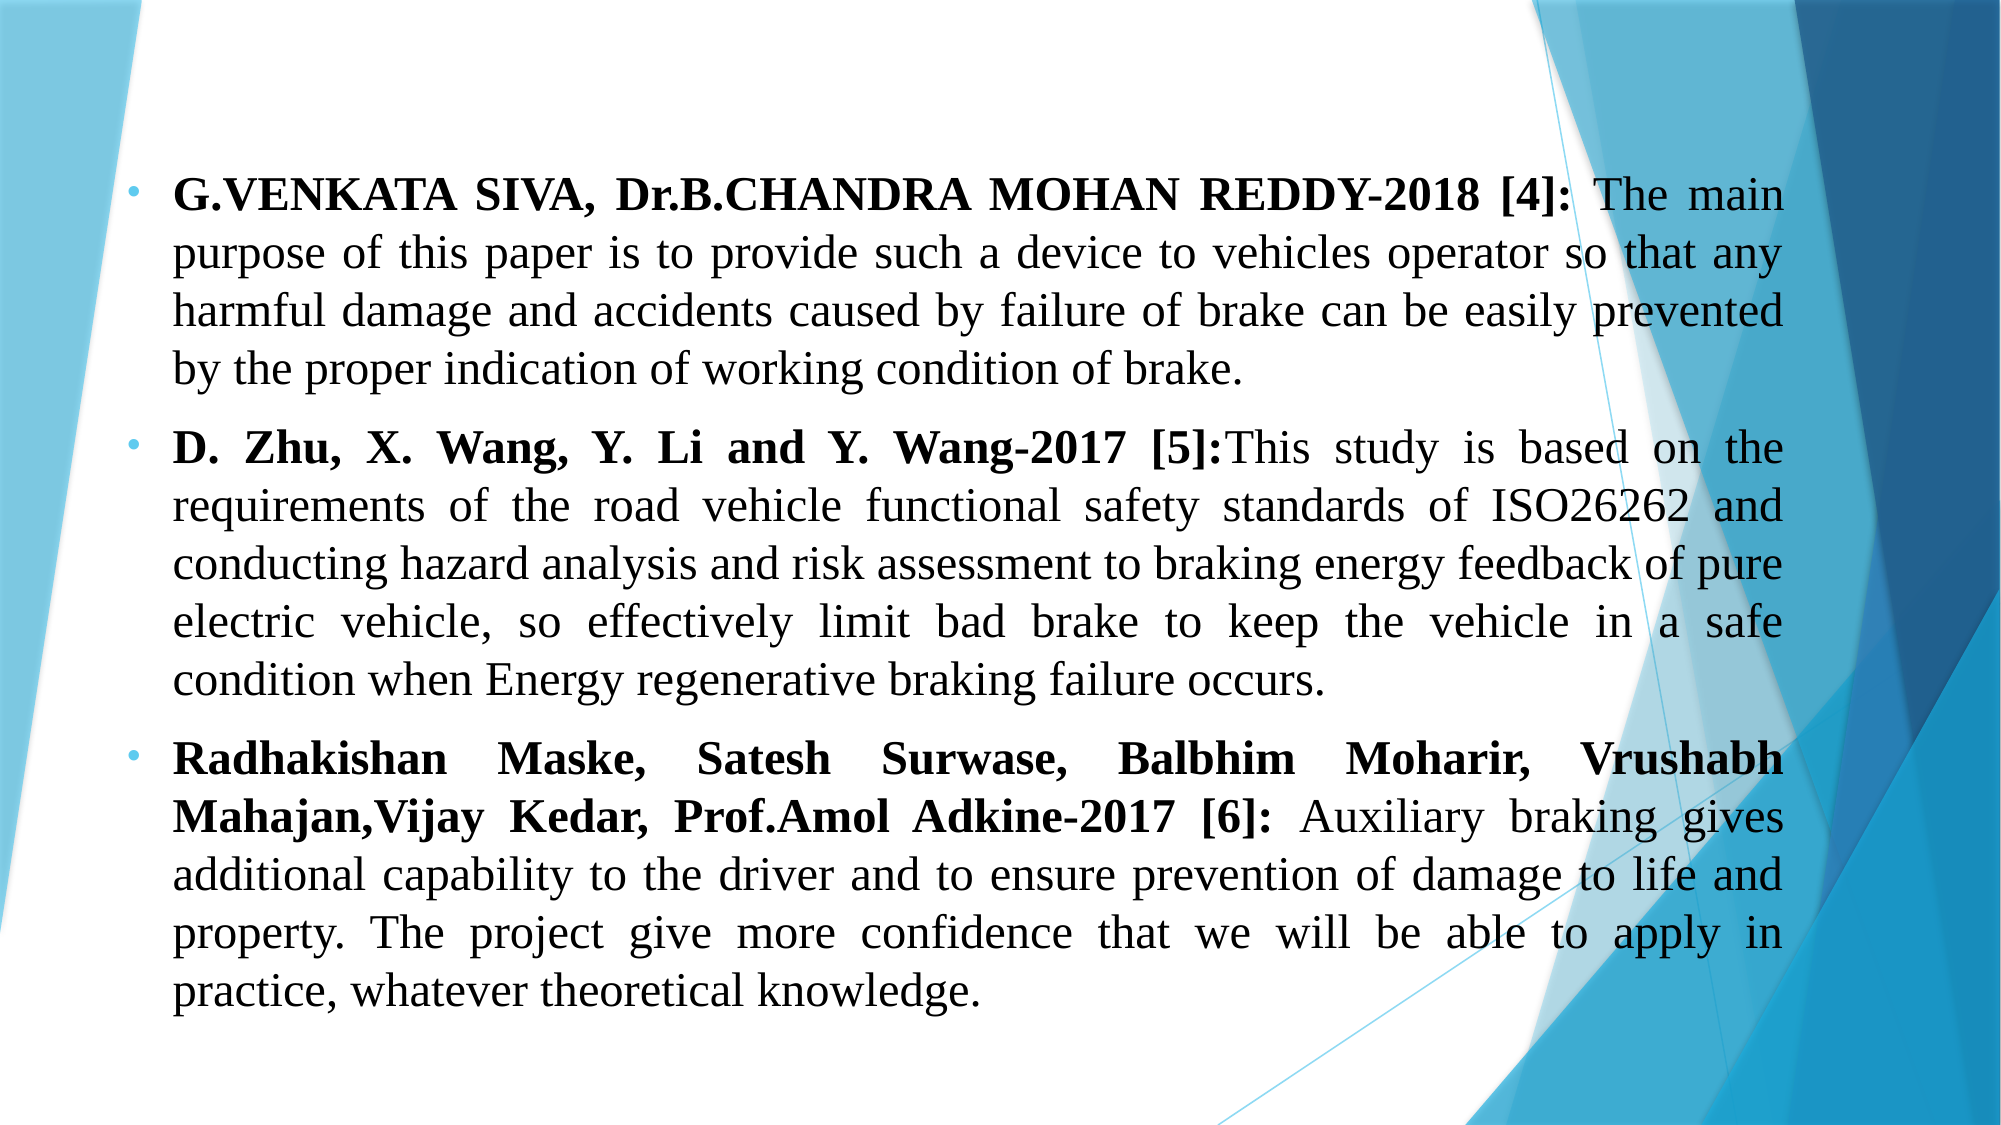

G.VENKATA SIVA, Dr.B.CHANDRA MOHAN REDDY-2018 [4]: The main purpose of this paper is to provide such a device to vehicles operator so that any harmful damage and accidents caused by failure of brake can be easily prevented by the proper indication of working condition of brake.
D. Zhu, X. Wang, Y. Li and Y. Wang-2017 [5]:This study is based on the requirements of the road vehicle functional safety standards of ISO26262 and conducting hazard analysis and risk assessment to braking energy feedback of pure electric vehicle, so effectively limit bad brake to keep the vehicle in a safe condition when Energy regenerative braking failure occurs.
Radhakishan Maske, Satesh Surwase, Balbhim Moharir, Vrushabh Mahajan,Vijay Kedar, Prof.Amol Adkine-2017 [6]: Auxiliary braking gives additional capability to the driver and to ensure prevention of damage to life and property. The project give more confidence that we will be able to apply in practice, whatever theoretical knowledge.